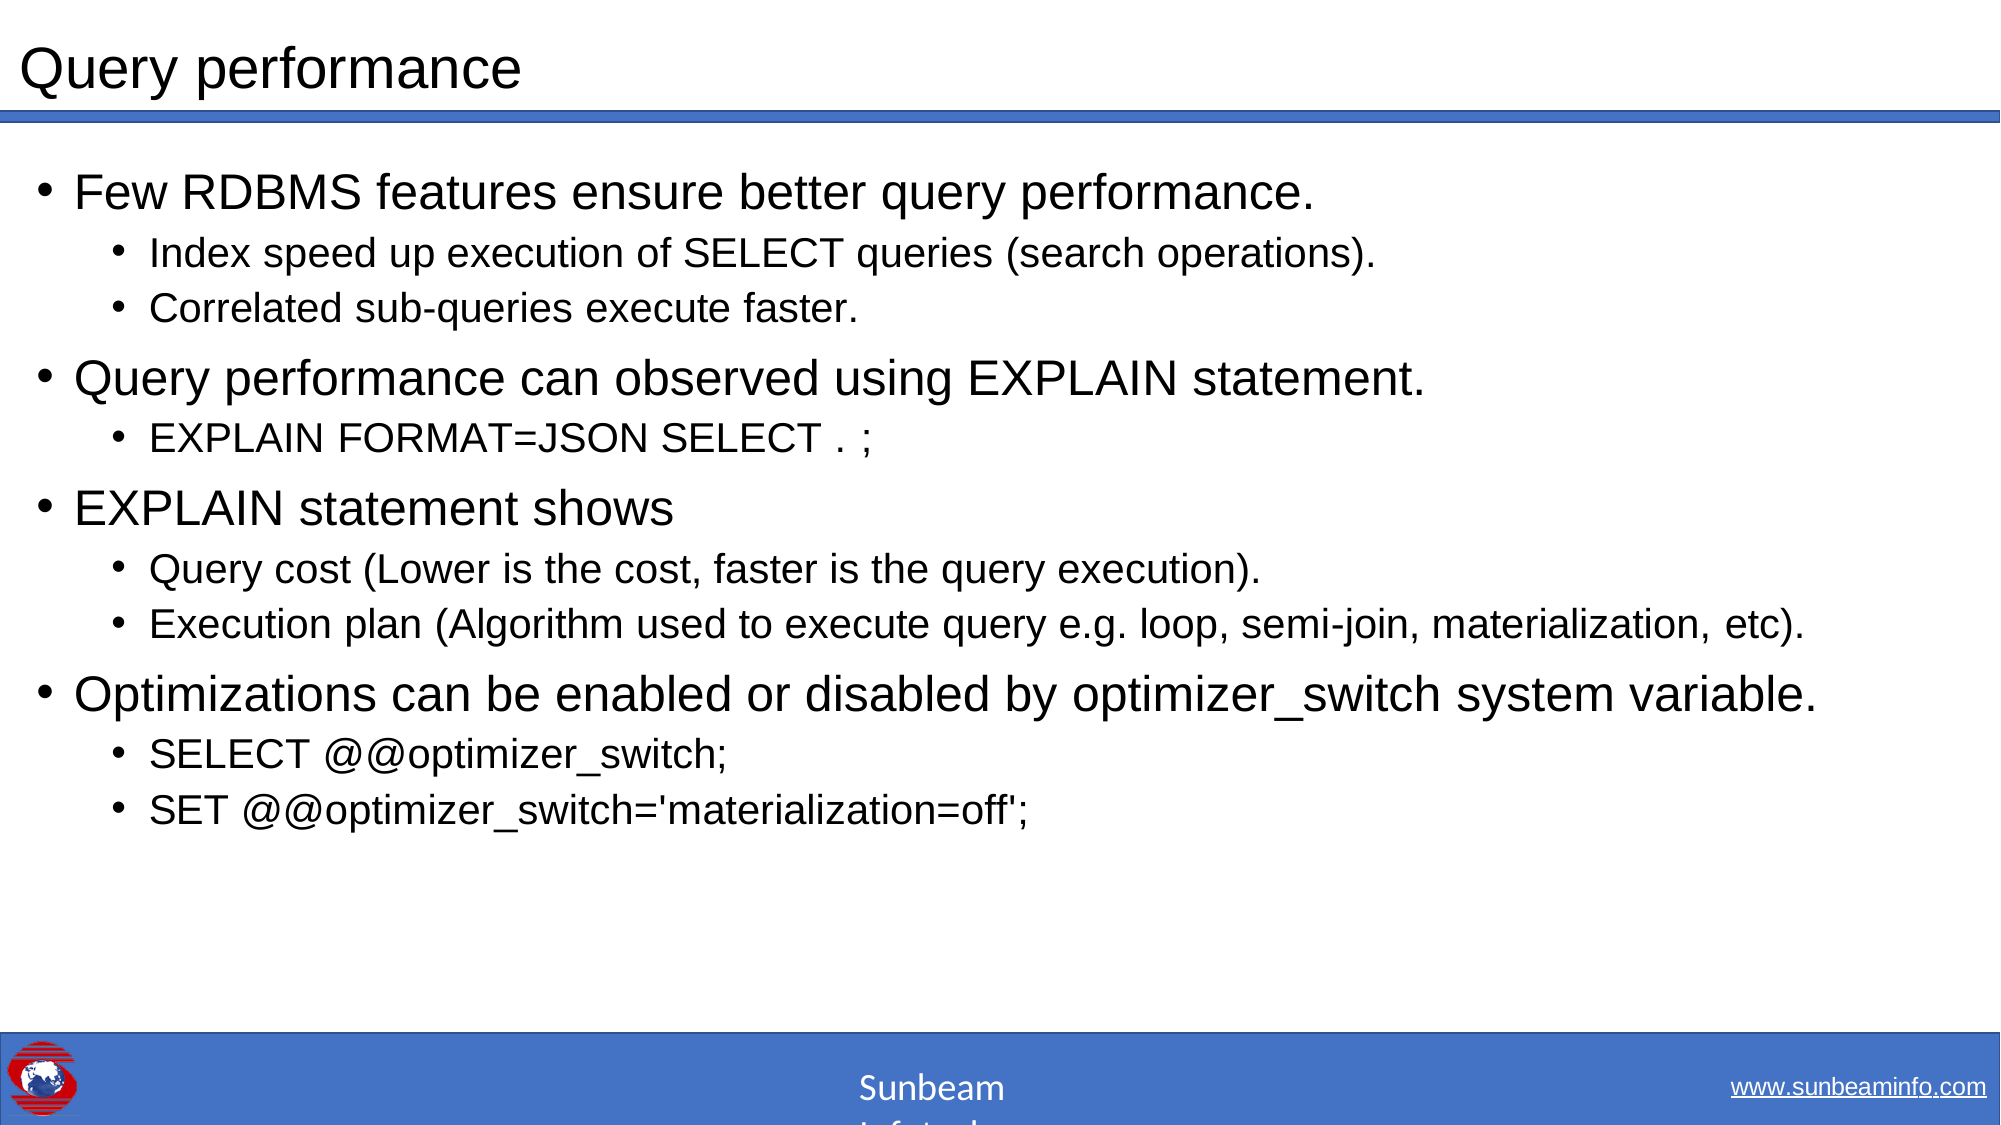

# Query performance

Few RDBMS features ensure better query performance.
Index speed up execution of SELECT queries (search operations).
Correlated sub-queries execute faster.
Query performance can observed using EXPLAIN statement.
EXPLAIN FORMAT=JSON SELECT .;
EXPLAIN statement shows
Query cost (Lower is the cost, faster is the query execution).
Execution plan (Algorithm used to execute query e.g. loop, semi-join, materialization, etc).
Optimizations can be enabled or disabled by optimizer_switch system variable.
SELECT @@optimizer_switch;
SET @@optimizer_switch='materialization=off';

Sunbeam Infotech
www.sunbeaminfo.com